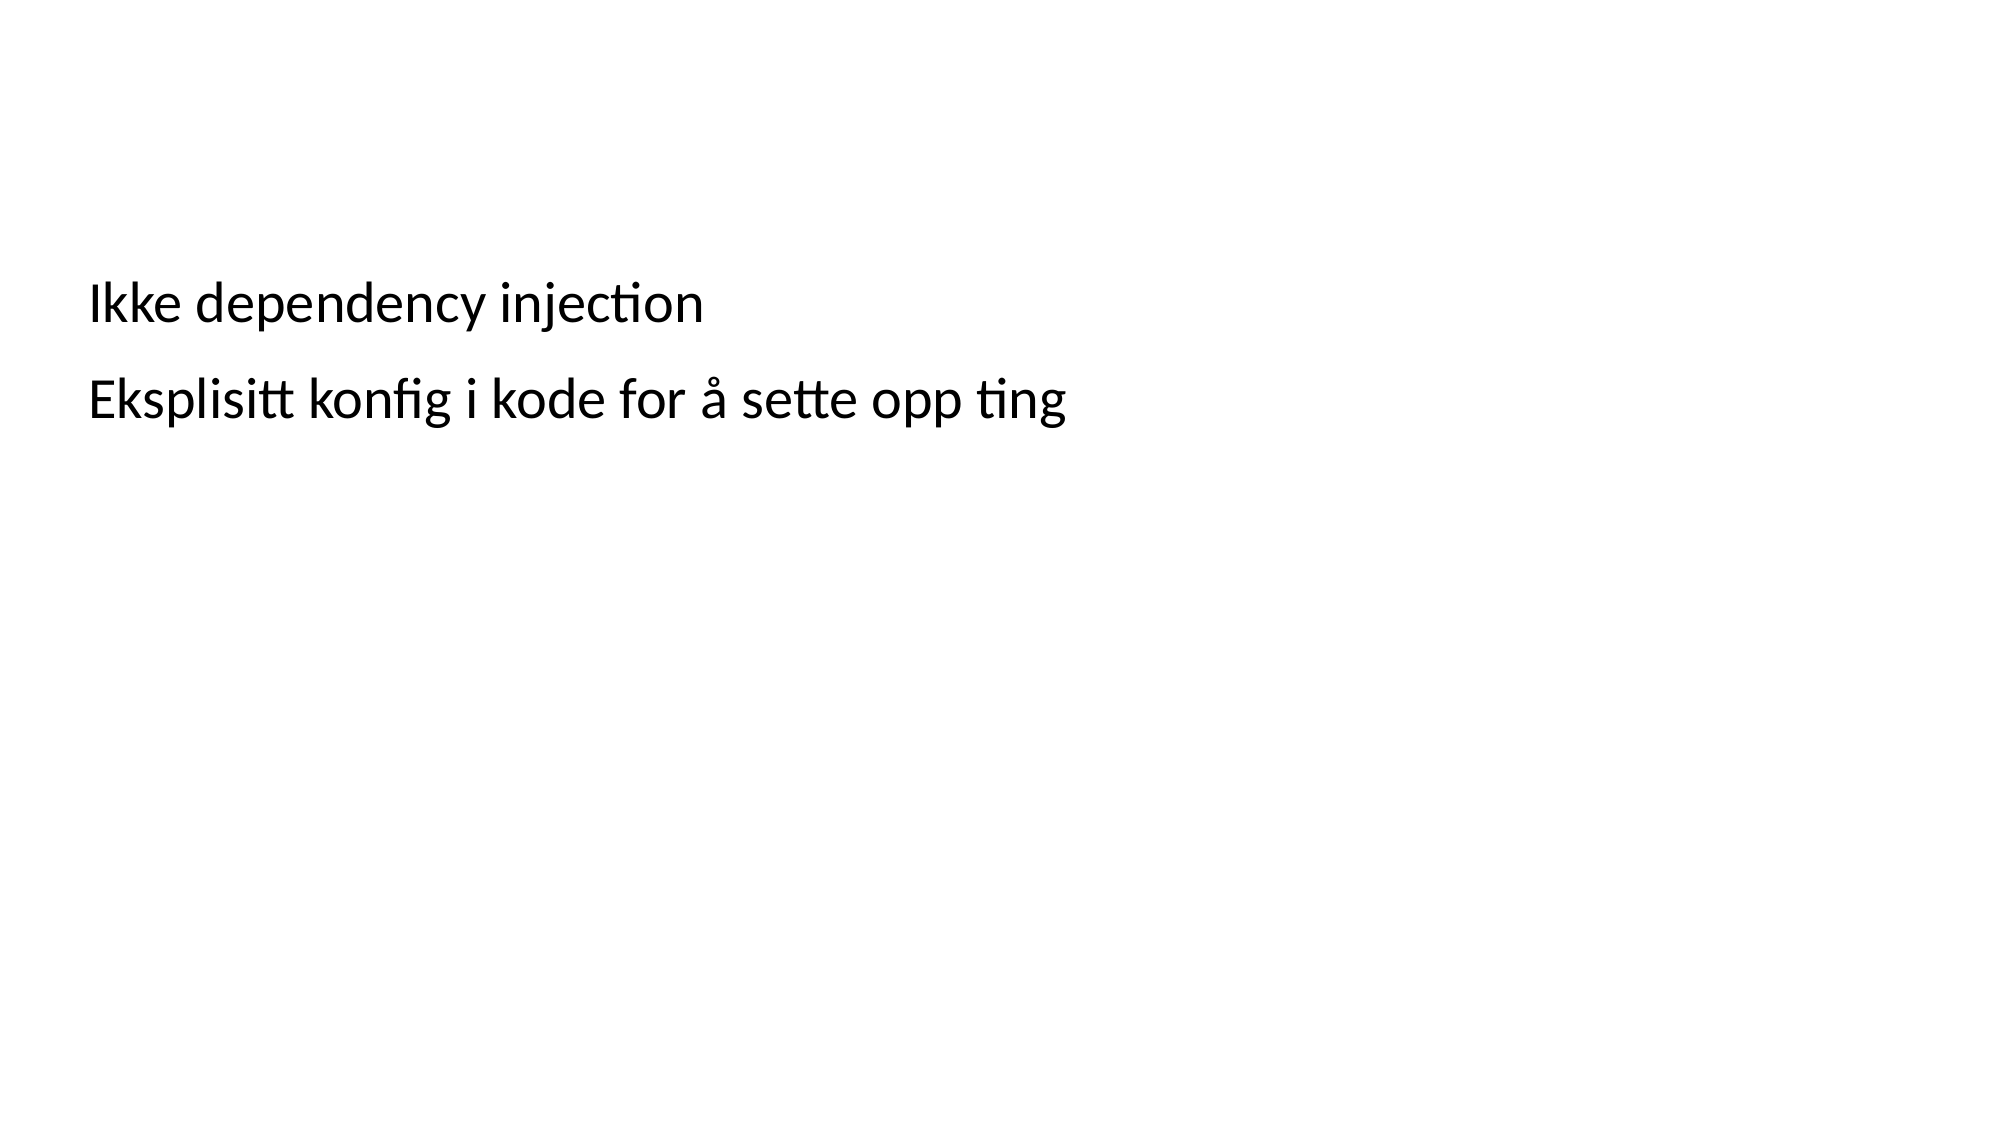

#
Ikke dependency injection
Eksplisitt konfig i kode for å sette opp ting